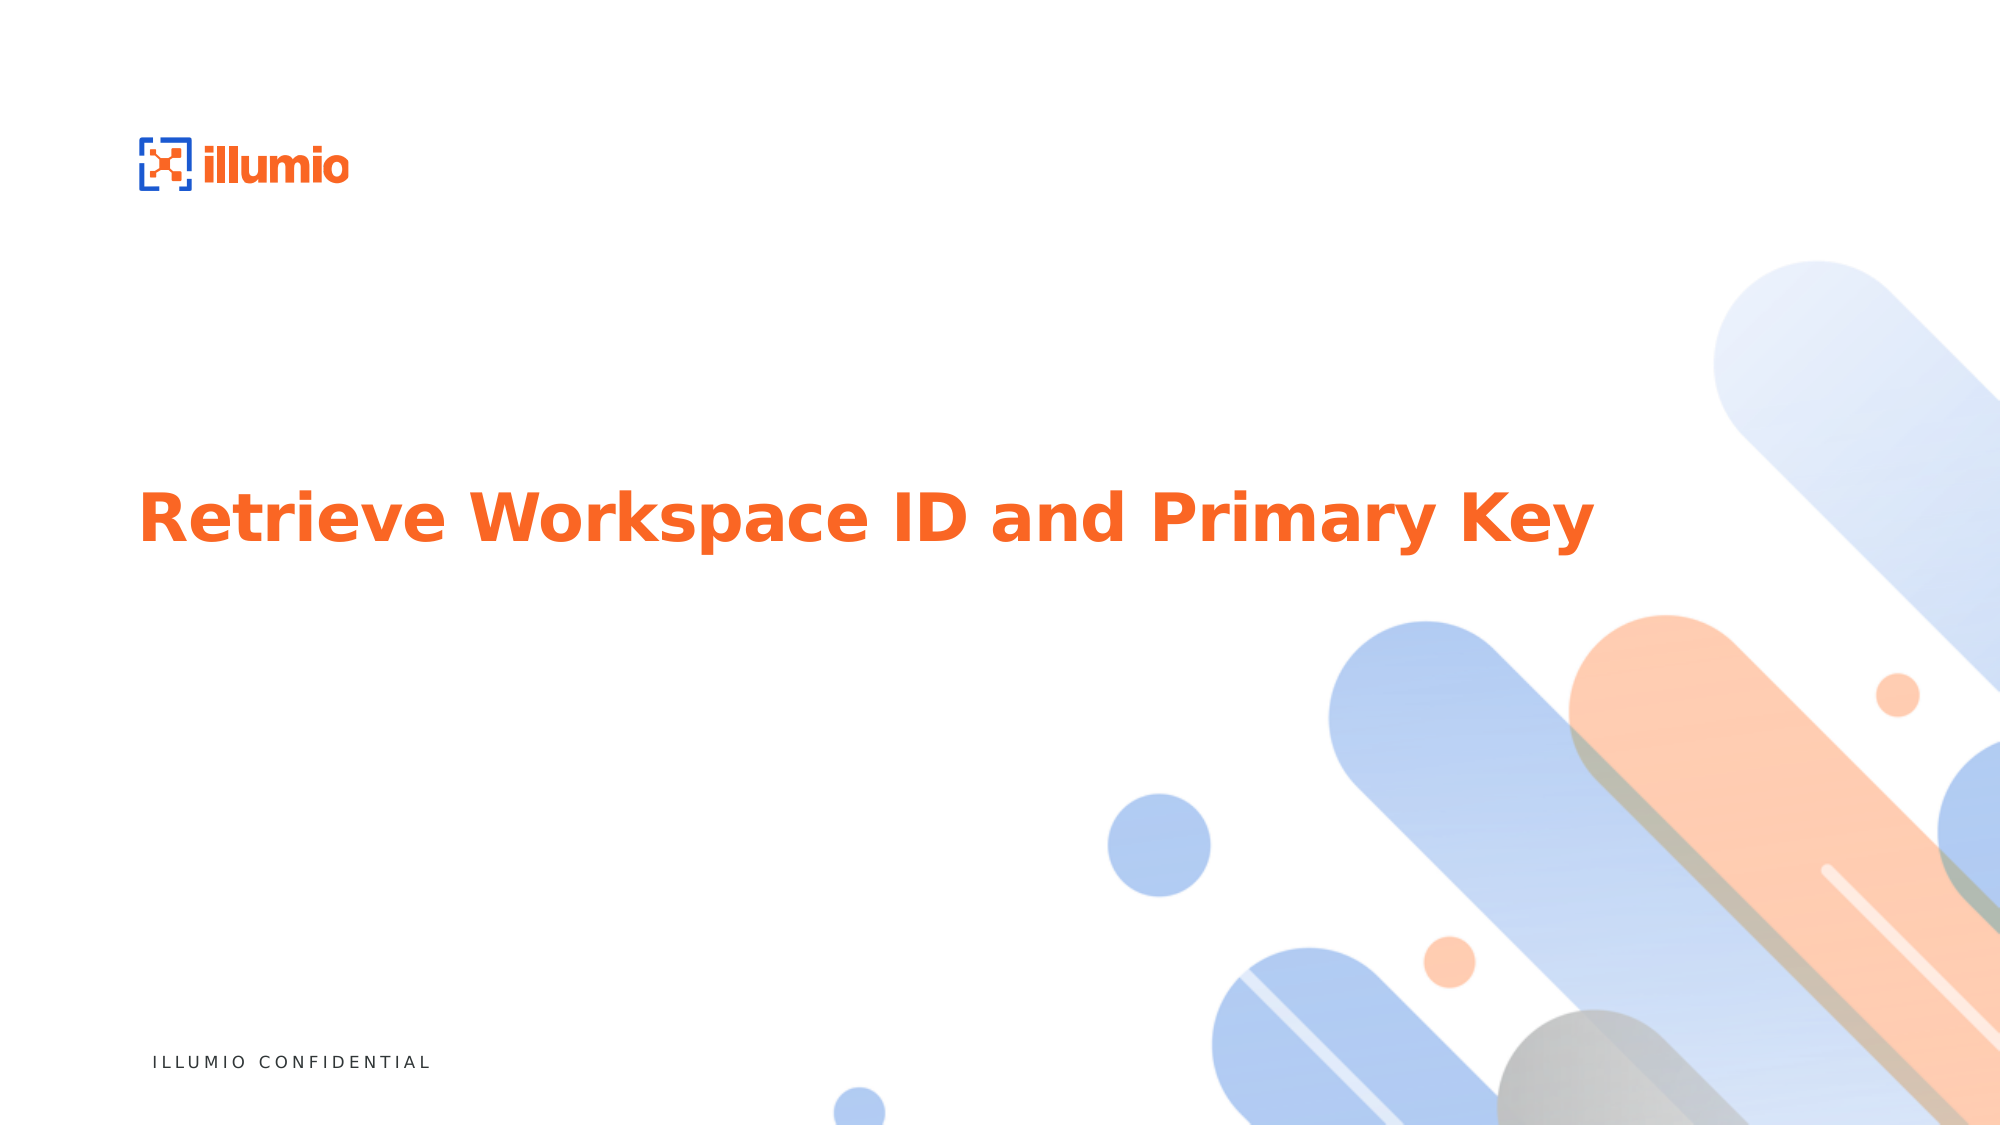

# Retrieve Workspace ID and Primary Key